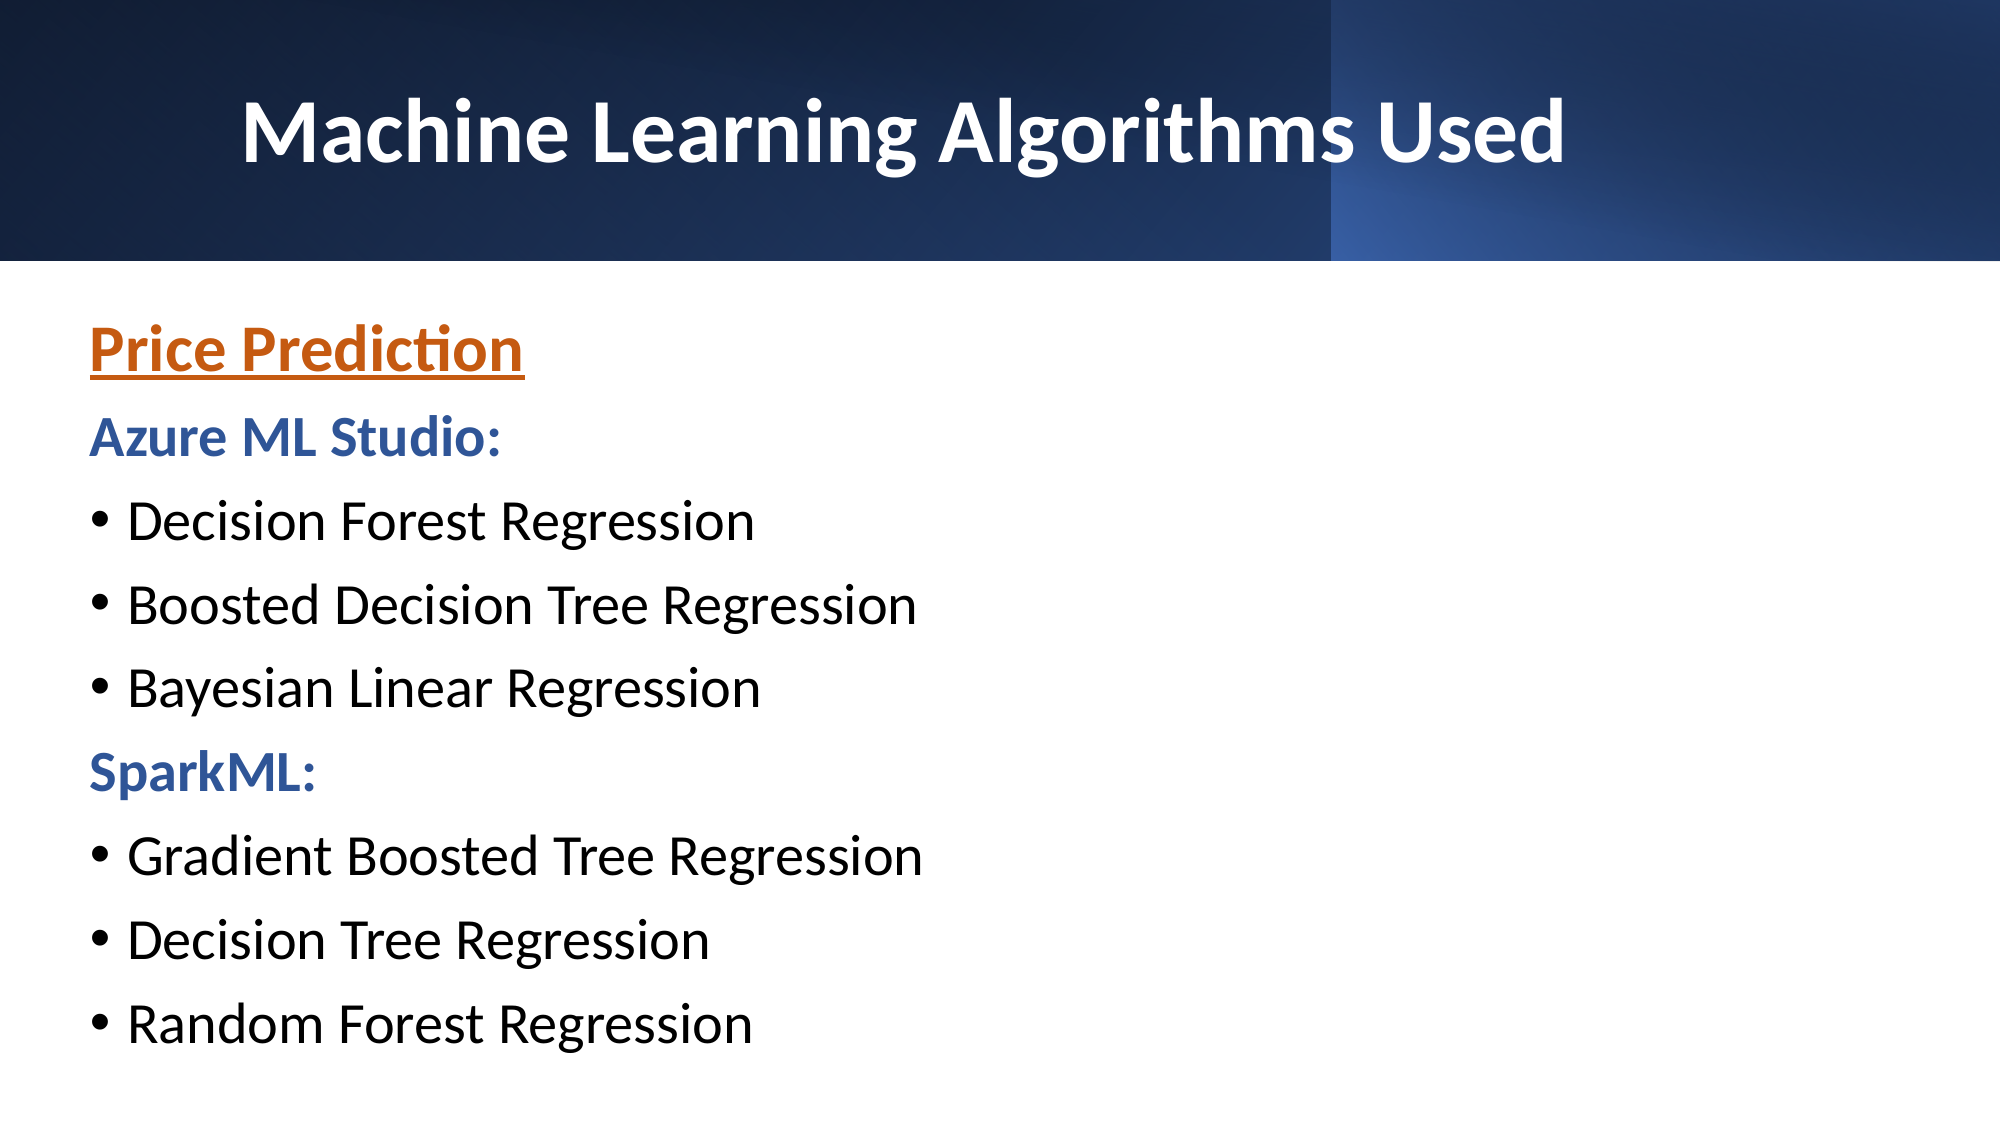

# Machine Learning Algorithms Used
Price Prediction
Azure ML Studio:
Decision Forest Regression
Boosted Decision Tree Regression
Bayesian Linear Regression
SparkML:
Gradient Boosted Tree Regression
Decision Tree Regression
Random Forest Regression